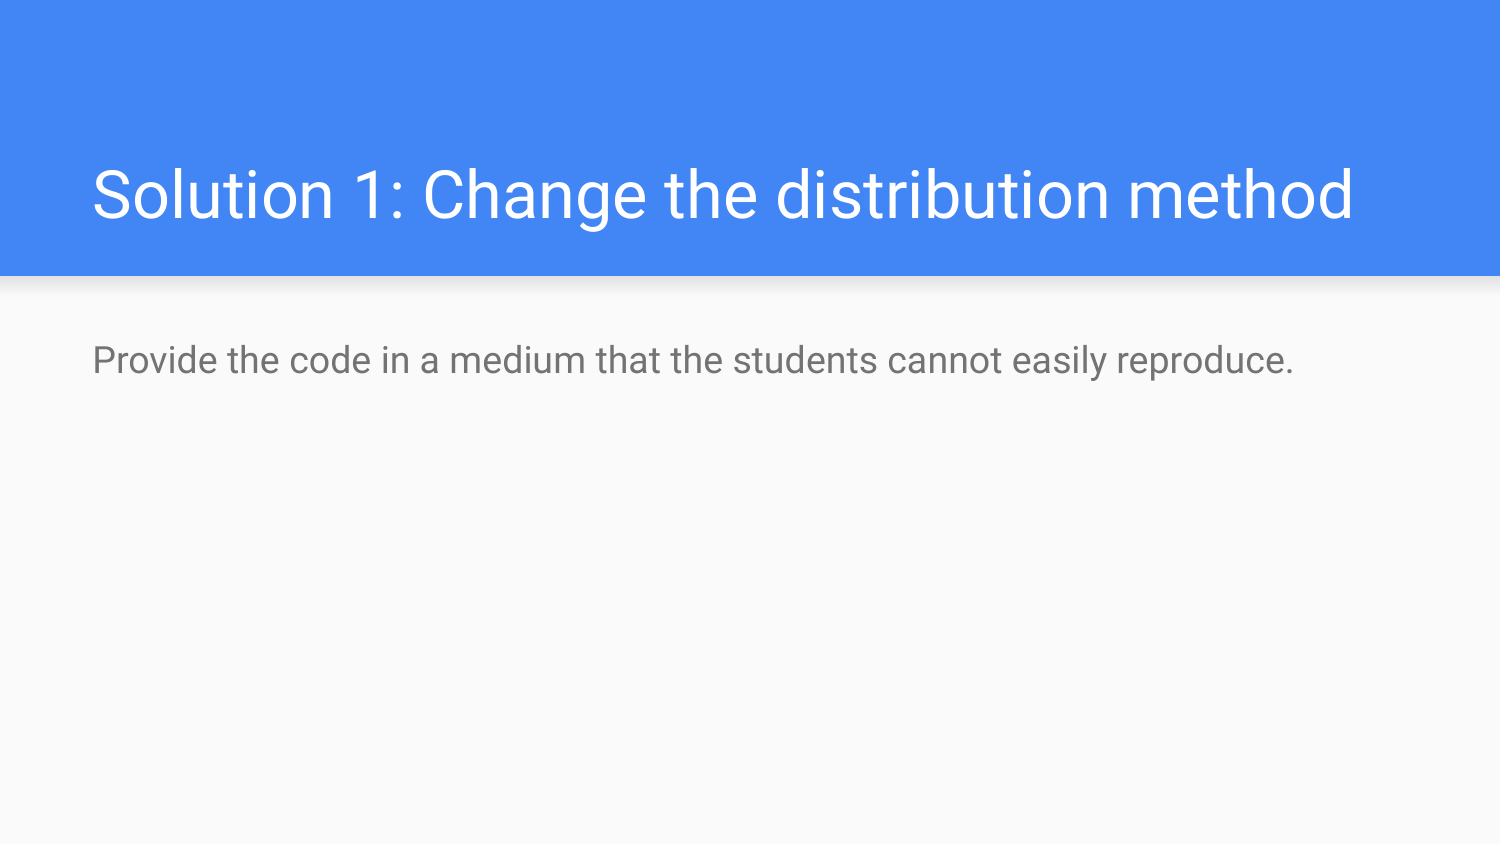

# Solution 1: Change the distribution method
Provide the code in a medium that the students cannot easily reproduce.